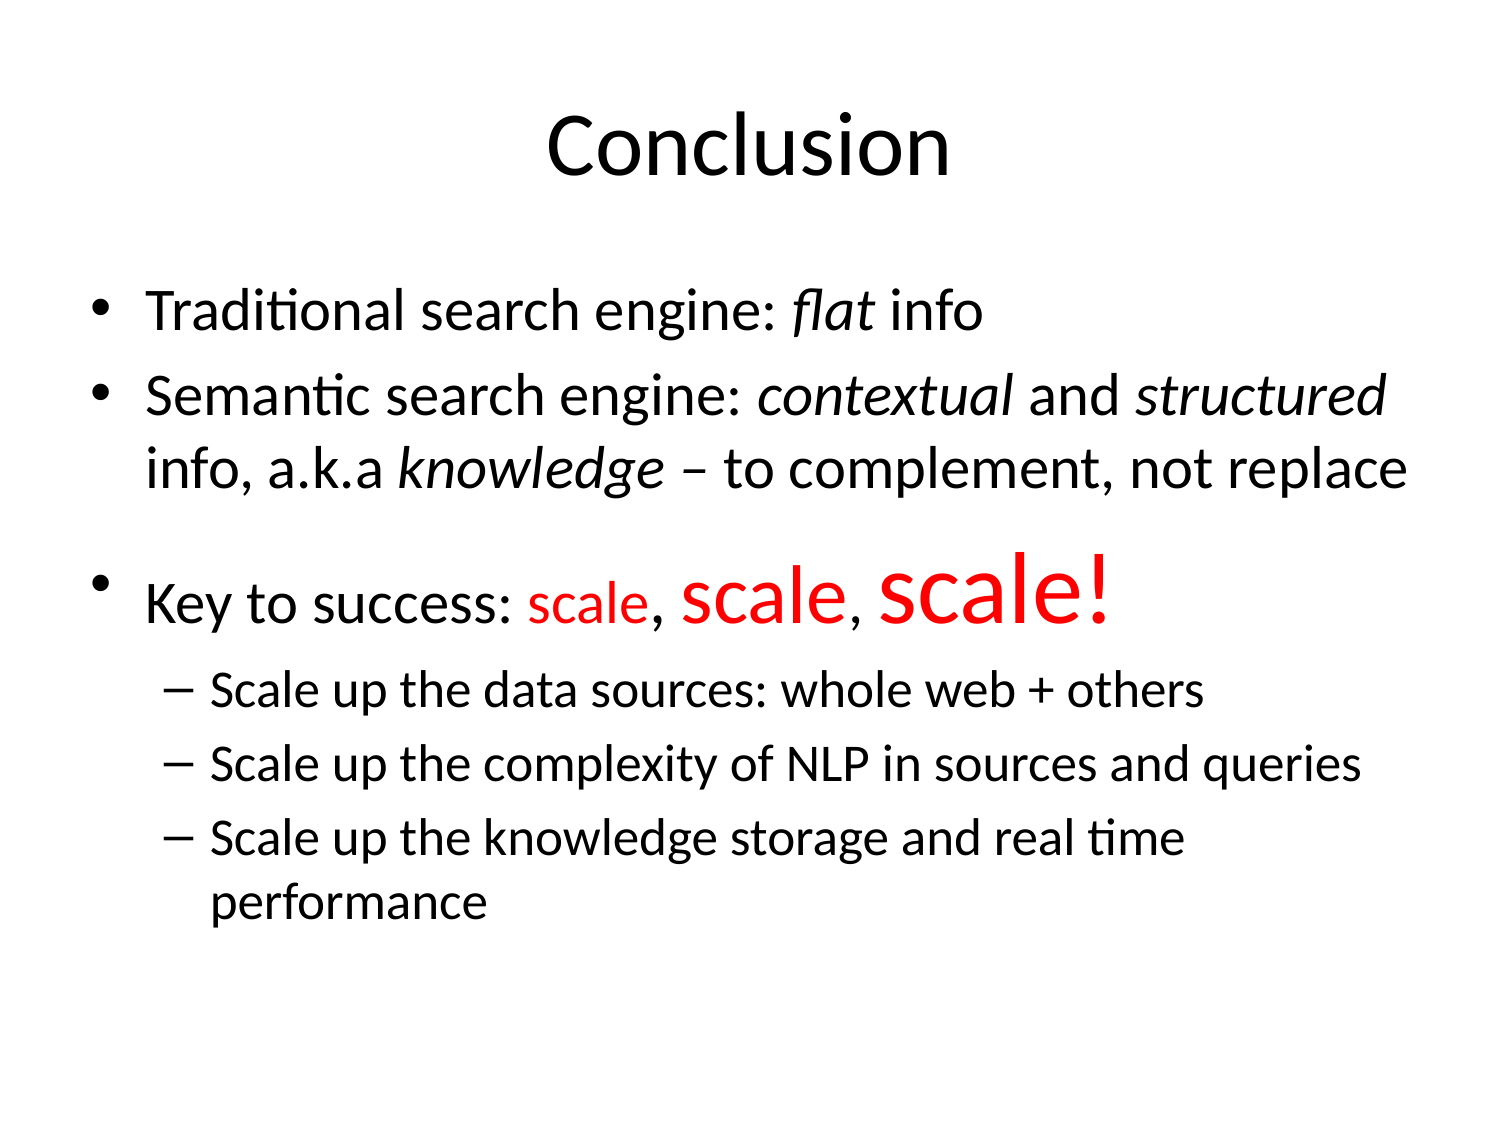

# Conclusion
Traditional search engine: flat info
Semantic search engine: contextual and structured info, a.k.a knowledge – to complement, not replace
Key to success: scale, scale, scale!
Scale up the data sources: whole web + others
Scale up the complexity of NLP in sources and queries
Scale up the knowledge storage and real time performance